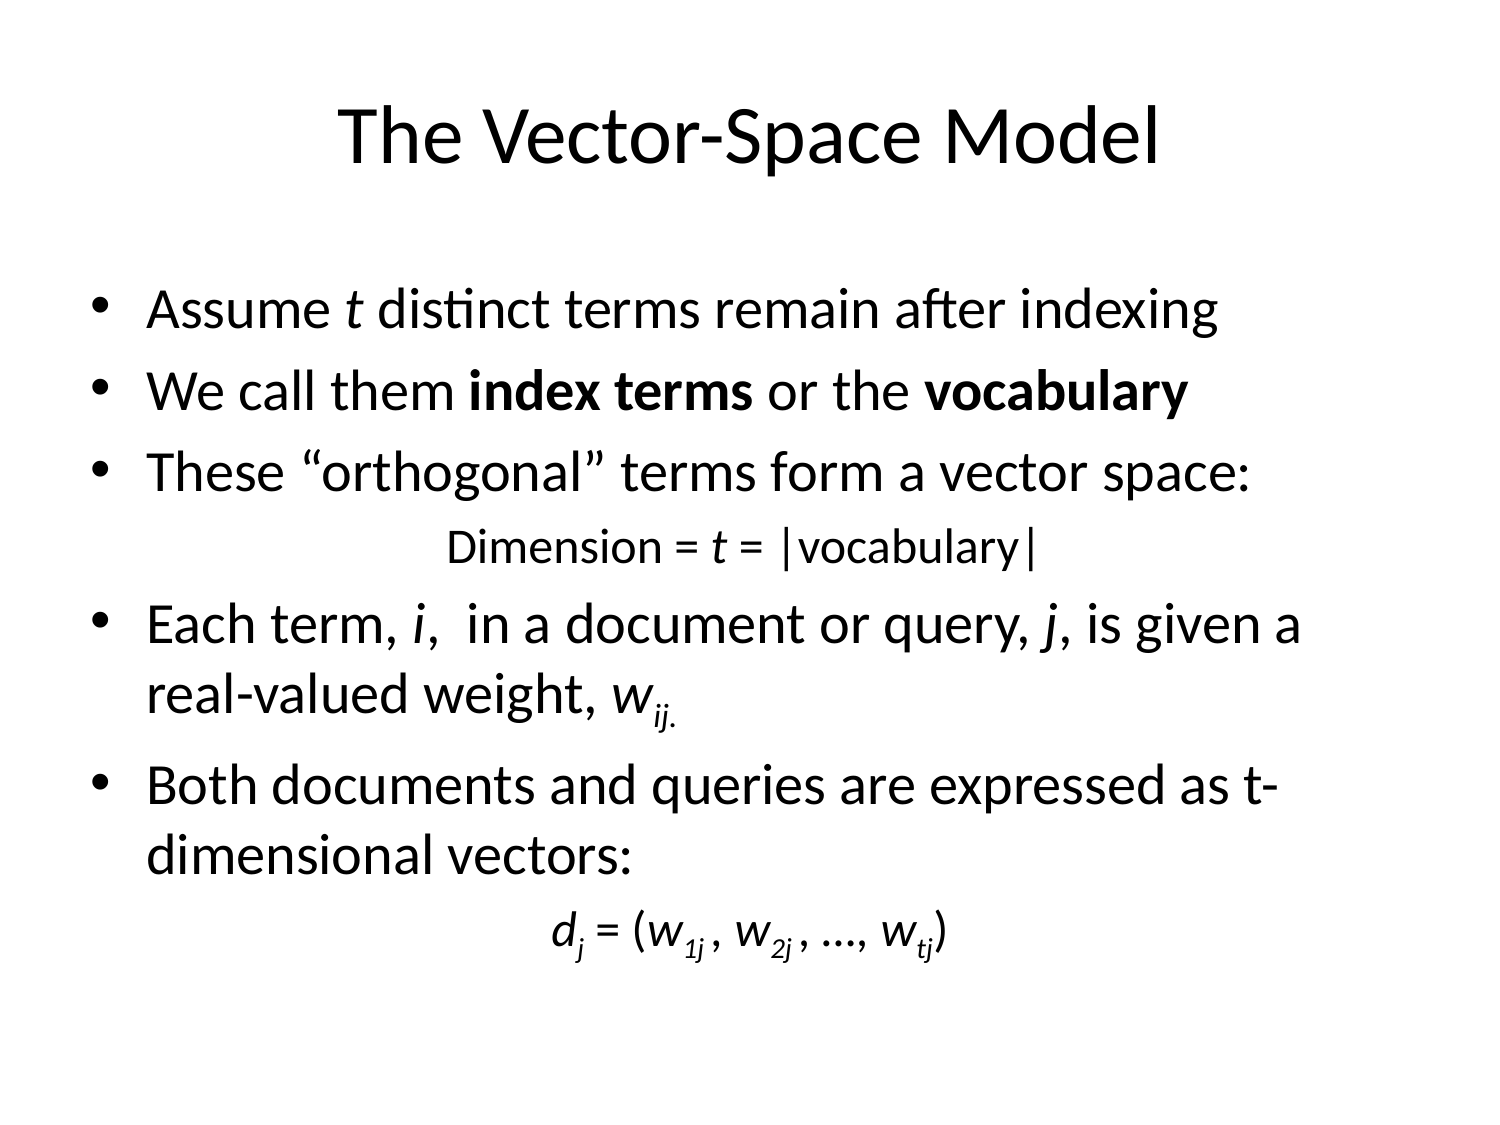

# The Vector-Space Model
Assume t distinct terms remain after indexing
We call them index terms or the vocabulary
These “orthogonal” terms form a vector space:
Dimension = t = |vocabulary|
Each term, i,  in a document or query, j, is given a real-valued weight, wij.
Both documents and queries are expressed as t-dimensional vectors:
dj = (w1j , w2j , …, wtj)